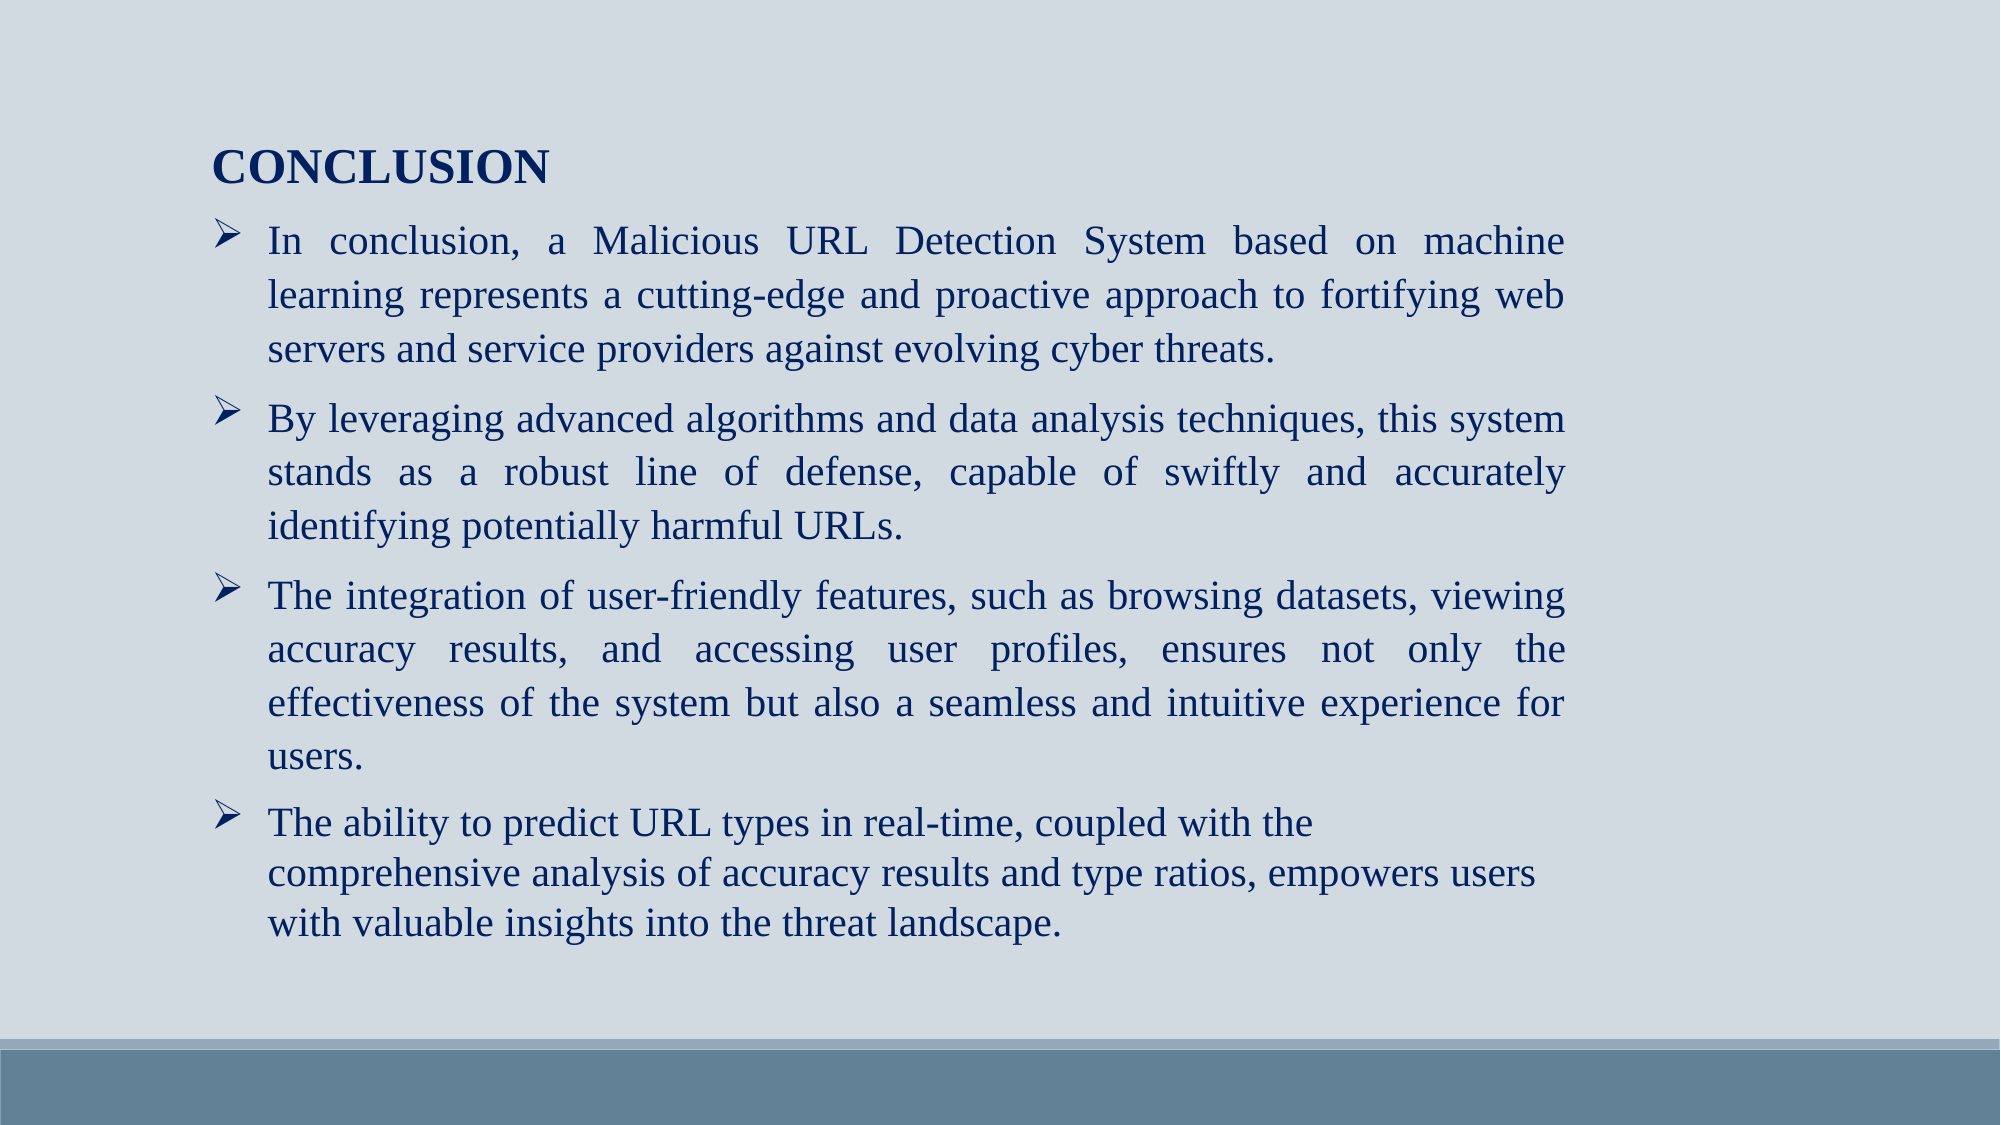

CONCLUSION
In conclusion, a Malicious URL Detection System based on machine learning represents a cutting-edge and proactive approach to fortifying web servers and service providers against evolving cyber threats.
By leveraging advanced algorithms and data analysis techniques, this system stands as a robust line of defense, capable of swiftly and accurately identifying potentially harmful URLs.
The integration of user-friendly features, such as browsing datasets, viewing accuracy results, and accessing user profiles, ensures not only the effectiveness of the system but also a seamless and intuitive experience for users.
The ability to predict URL types in real-time, coupled with the comprehensive analysis of accuracy results and type ratios, empowers users with valuable insights into the threat landscape.